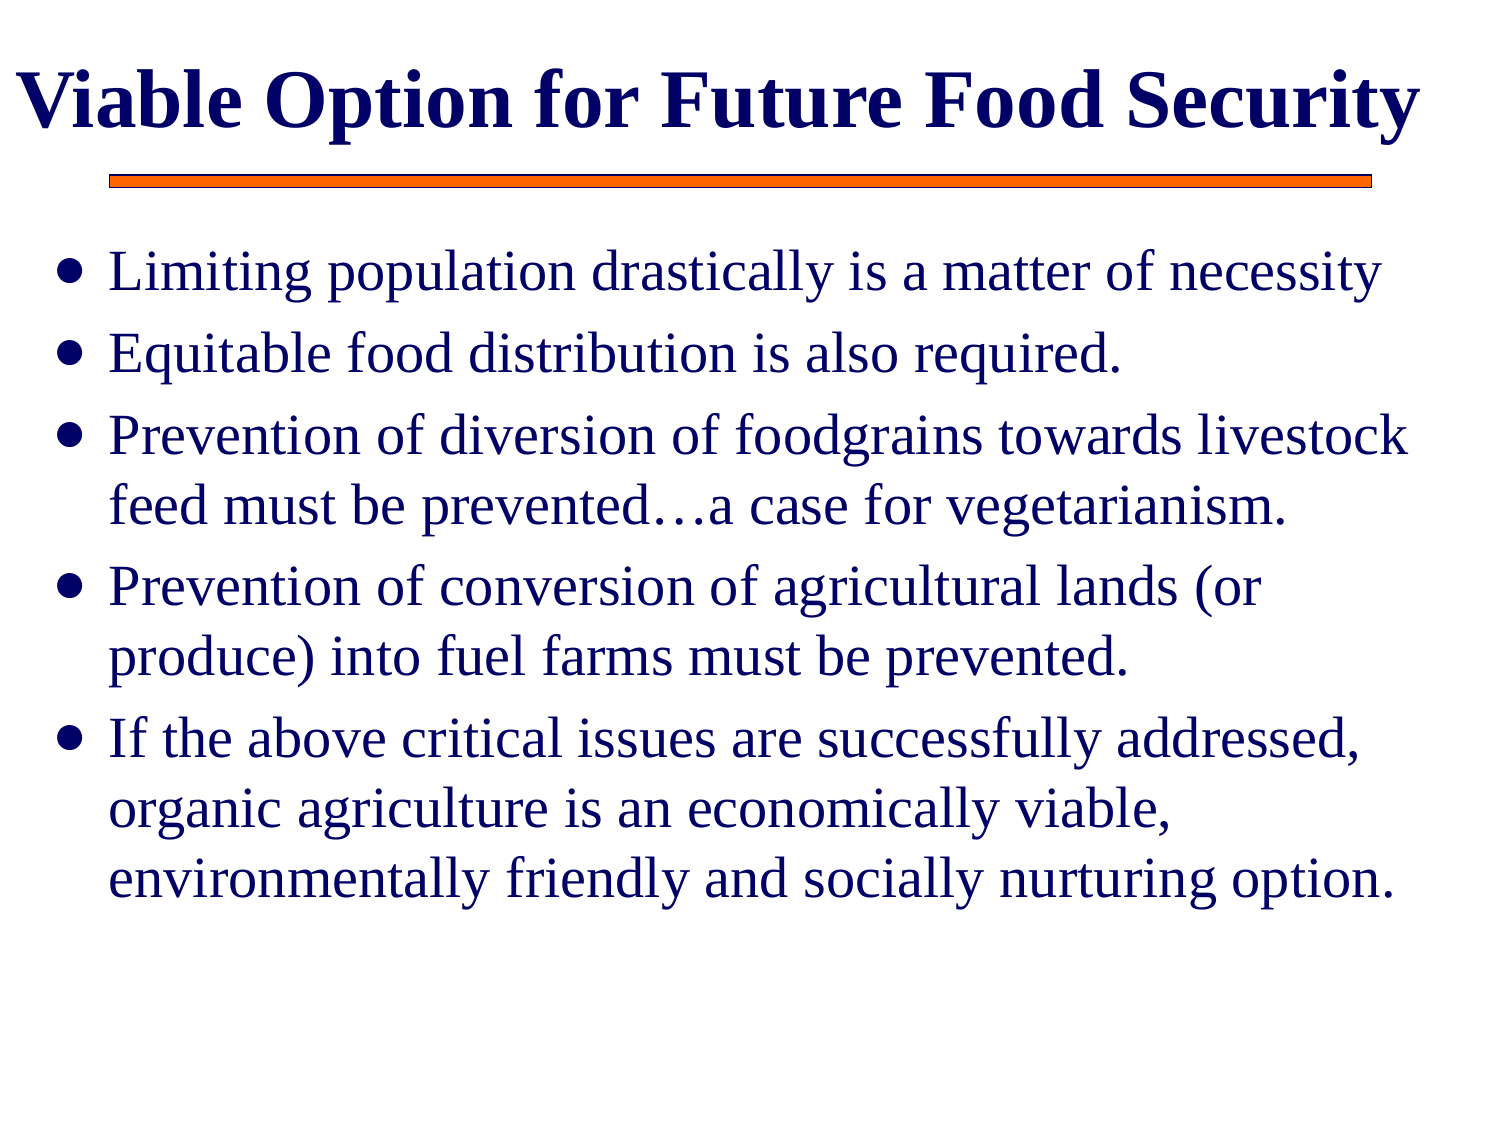

# Viable Option for Future Food Security
Limiting population drastically is a matter of necessity
Equitable food distribution is also required.
Prevention of diversion of foodgrains towards livestock feed must be prevented…a case for vegetarianism.
Prevention of conversion of agricultural lands (or produce) into fuel farms must be prevented.
If the above critical issues are successfully addressed, organic agriculture is an economically viable, environmentally friendly and socially nurturing option.